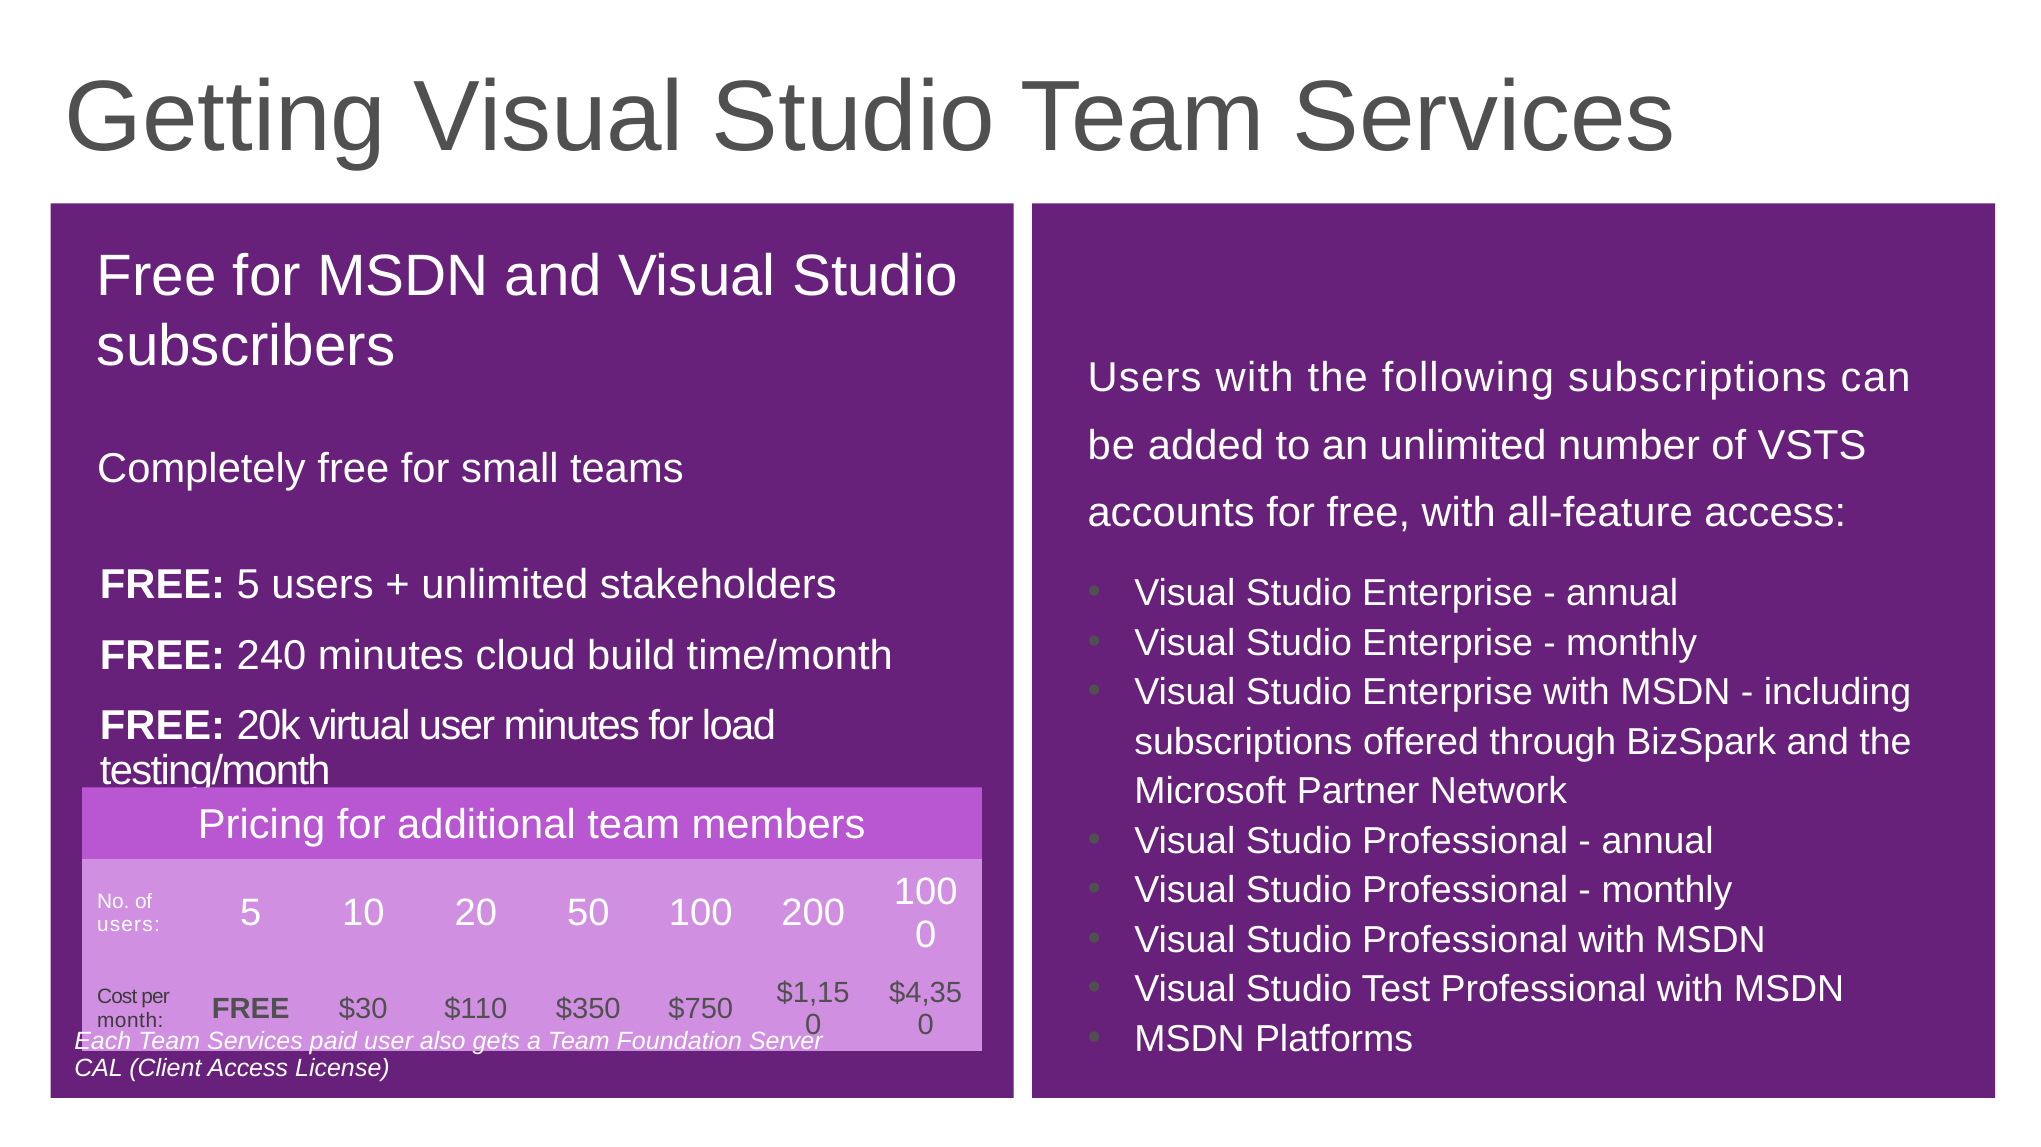

Getting Visual Studio Team Services

Free for MSDN and Visual Studio subscribers

Users with the following subscriptions can be added to an unlimited number of VSTS accounts for free, with all-feature access:

Visual Studio Enterprise - annual
Visual Studio Enterprise - monthly
Visual Studio Enterprise with MSDN - including subscriptions offered through BizSpark and the Microsoft Partner Network
Visual Studio Professional - annual
Visual Studio Professional - monthly
Visual Studio Professional with MSDN
Visual Studio Test Professional with MSDN
MSDN Platforms
Completely free for small teams
FREE: 5 users + unlimited stakeholders
FREE: 240 minutes cloud build time/month
FREE: 20k virtual user minutes for load testing/month
Pricing for additional team members
| No. of users: | 5 | 10 | 20 | 50 | 100 | 200 | 1000 |
| --- | --- | --- | --- | --- | --- | --- | --- |
| Cost per month: | FREE | $30 | $110 | $350 | $750 | $1,150 | $4,350 |
Each Team Services paid user also gets a Team Foundation Server
CAL (Client Access License)